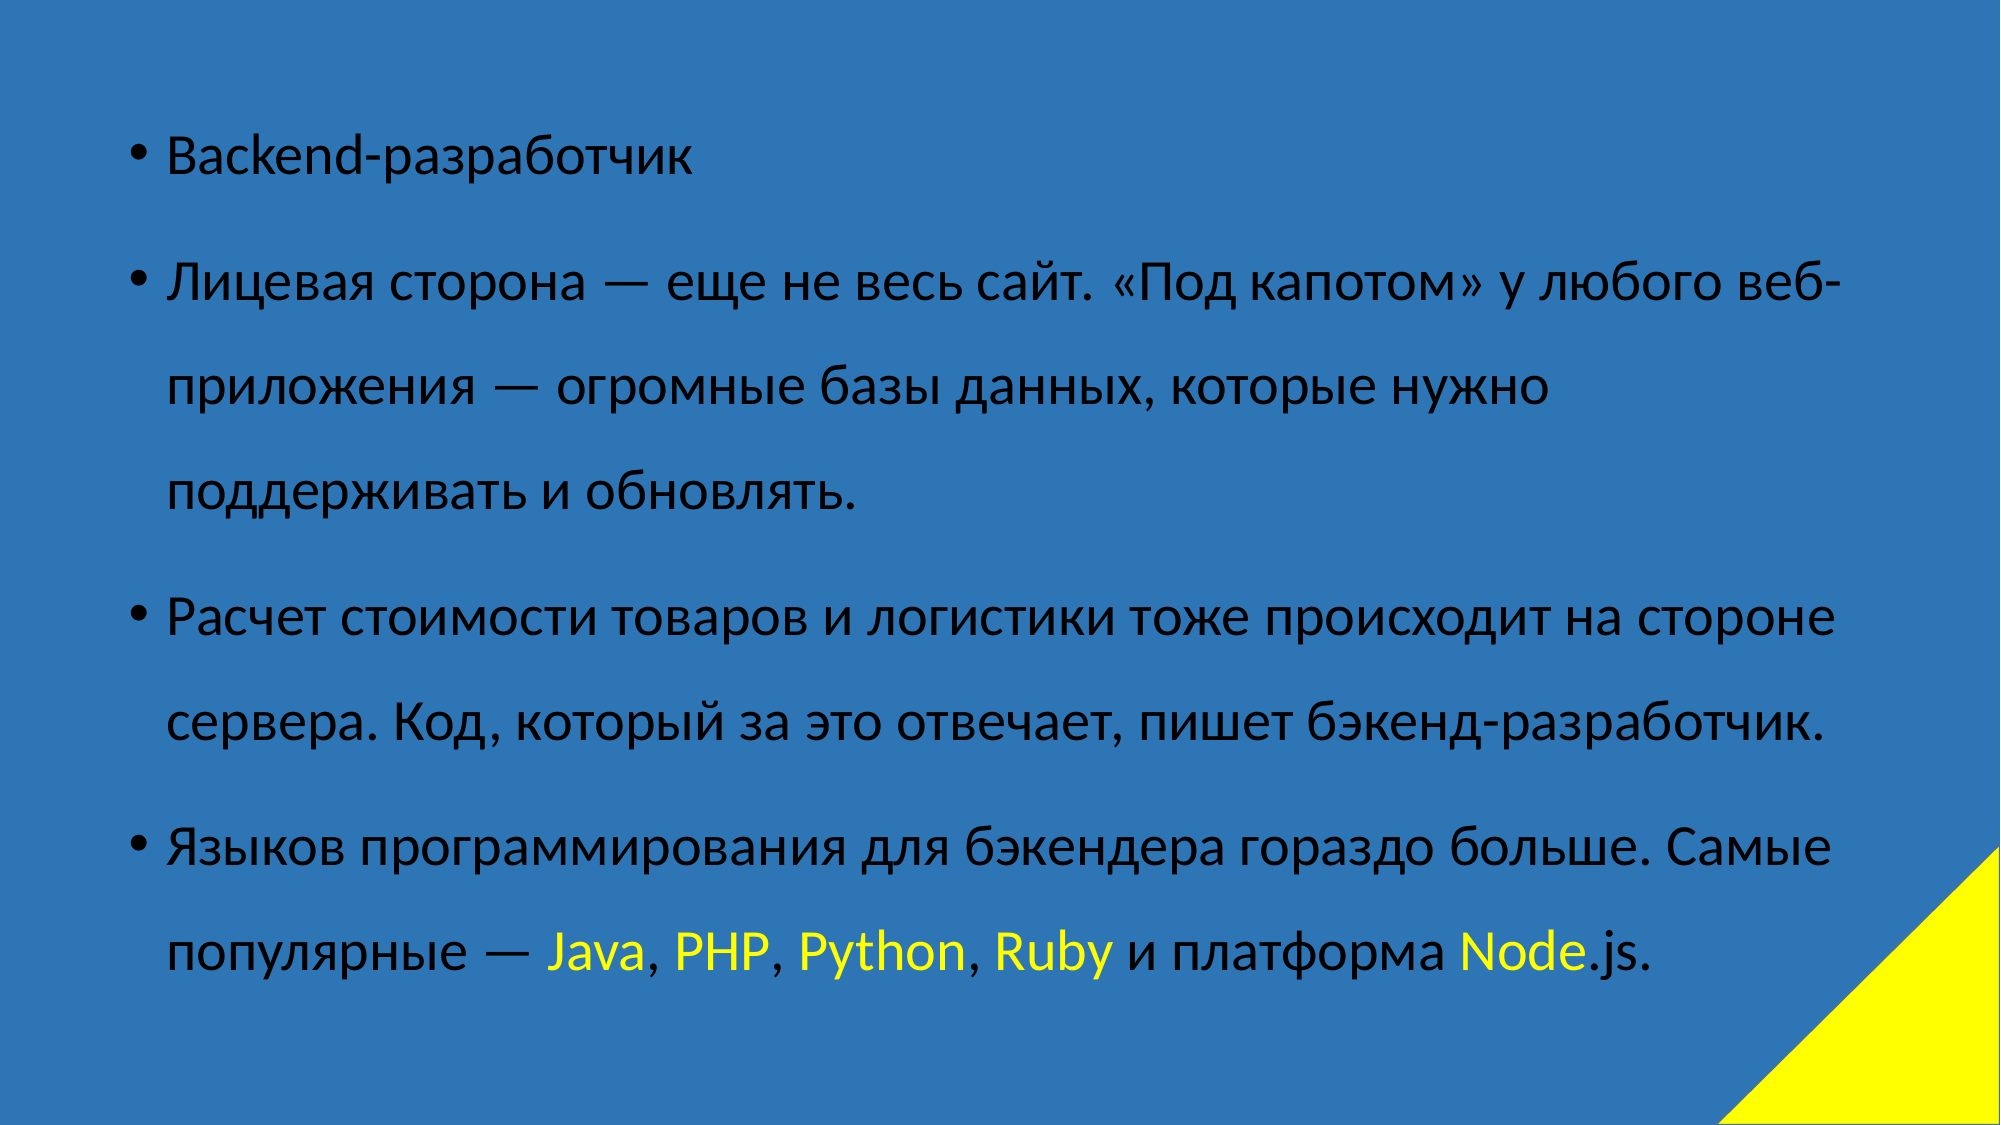

Backend-разработчик
Лицевая сторона — еще не весь сайт. «Под капотом» у любого веб-приложения — огромные базы данных, которые нужно поддерживать и обновлять.
Расчет стоимости товаров и логистики тоже происходит на стороне сервера. Код, который за это отвечает, пишет бэкенд-разработчик.
Языков программирования для бэкендера гораздо больше. Самые популярные — Java, PHP, Python, Ruby и платформа Node.js.

и